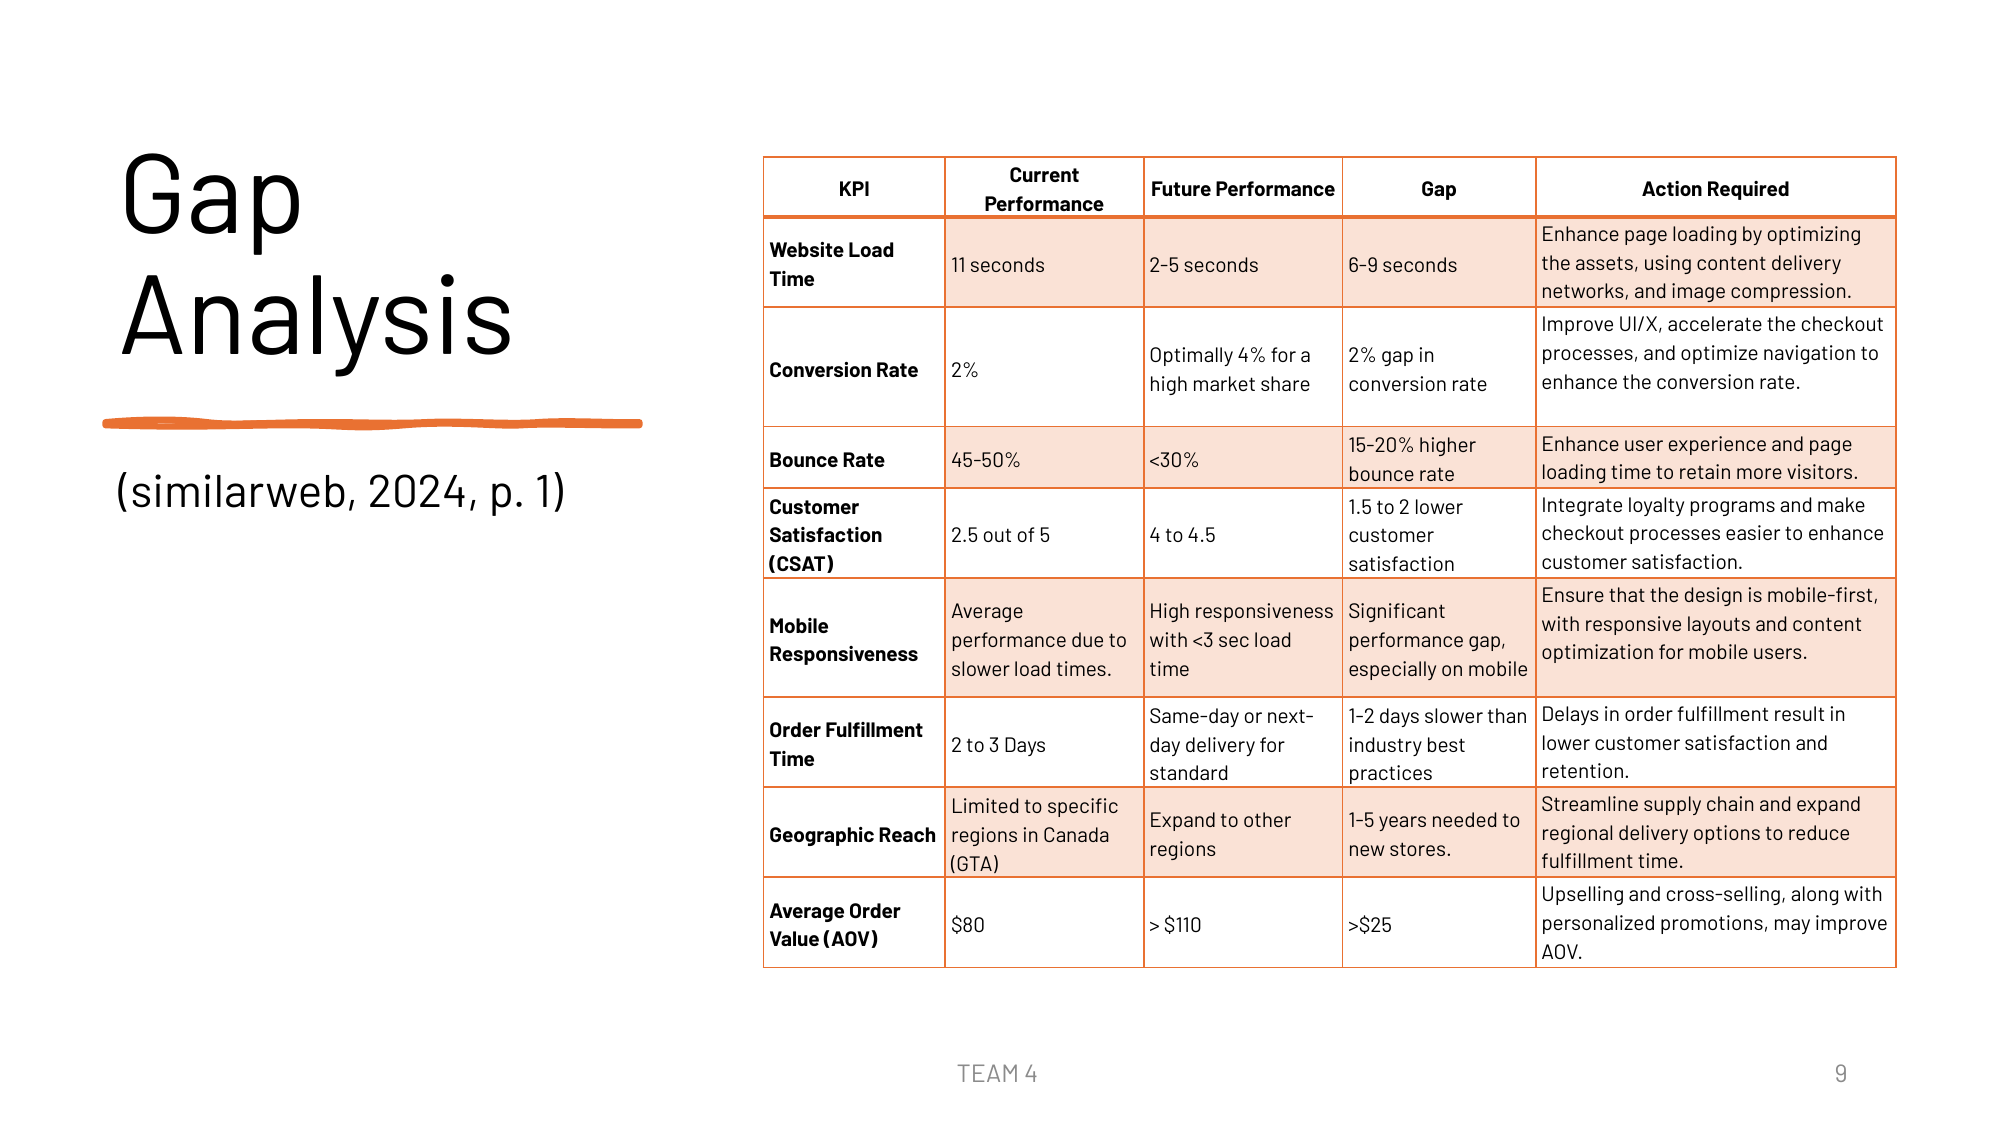

# Gap Analysis
| KPI | Current Performance | Future Performance | Gap | Action Required |
| --- | --- | --- | --- | --- |
| Website Load Time | 11 seconds | 2-5 seconds | 6-9 seconds | Enhance page loading by optimizing the assets, using content delivery networks, and image compression. |
| Conversion Rate | 2% | Optimally 4% for a high market share | 2% gap in conversion rate | Improve UI/X, accelerate the checkout processes, and optimize navigation to enhance the conversion rate. |
| Bounce Rate | 45-50% | <30% | 15-20% higher bounce rate | Enhance user experience and page loading time to retain more visitors. |
| Customer Satisfaction (CSAT) | 2.5 out of 5 | 4 to 4.5 | 1.5 to 2 lower customer satisfaction | Integrate loyalty programs and make checkout processes easier to enhance customer satisfaction. |
| Mobile Responsiveness | Average performance due to slower load times. | High responsiveness with <3 sec load time | Significant performance gap, especially on mobile | Ensure that the design is mobile-first, with responsive layouts and content optimization for mobile users. |
| Order Fulfillment Time | 2 to 3 Days | Same-day or next-day delivery for standard | 1-2 days slower than industry best practices | Delays in order fulfillment result in lower customer satisfaction and retention. |
| Geographic Reach | Limited to specific regions in Canada (GTA) | Expand to other regions | 1-5 years needed to new stores. | Streamline supply chain and expand regional delivery options to reduce fulfillment time. |
| Average Order Value (AOV) | $80 | > $110 | >$25 | Upselling and cross-selling, along with personalized promotions, may improve AOV. |

(similarweb, 2024, p. 1)

TEAM 4
9